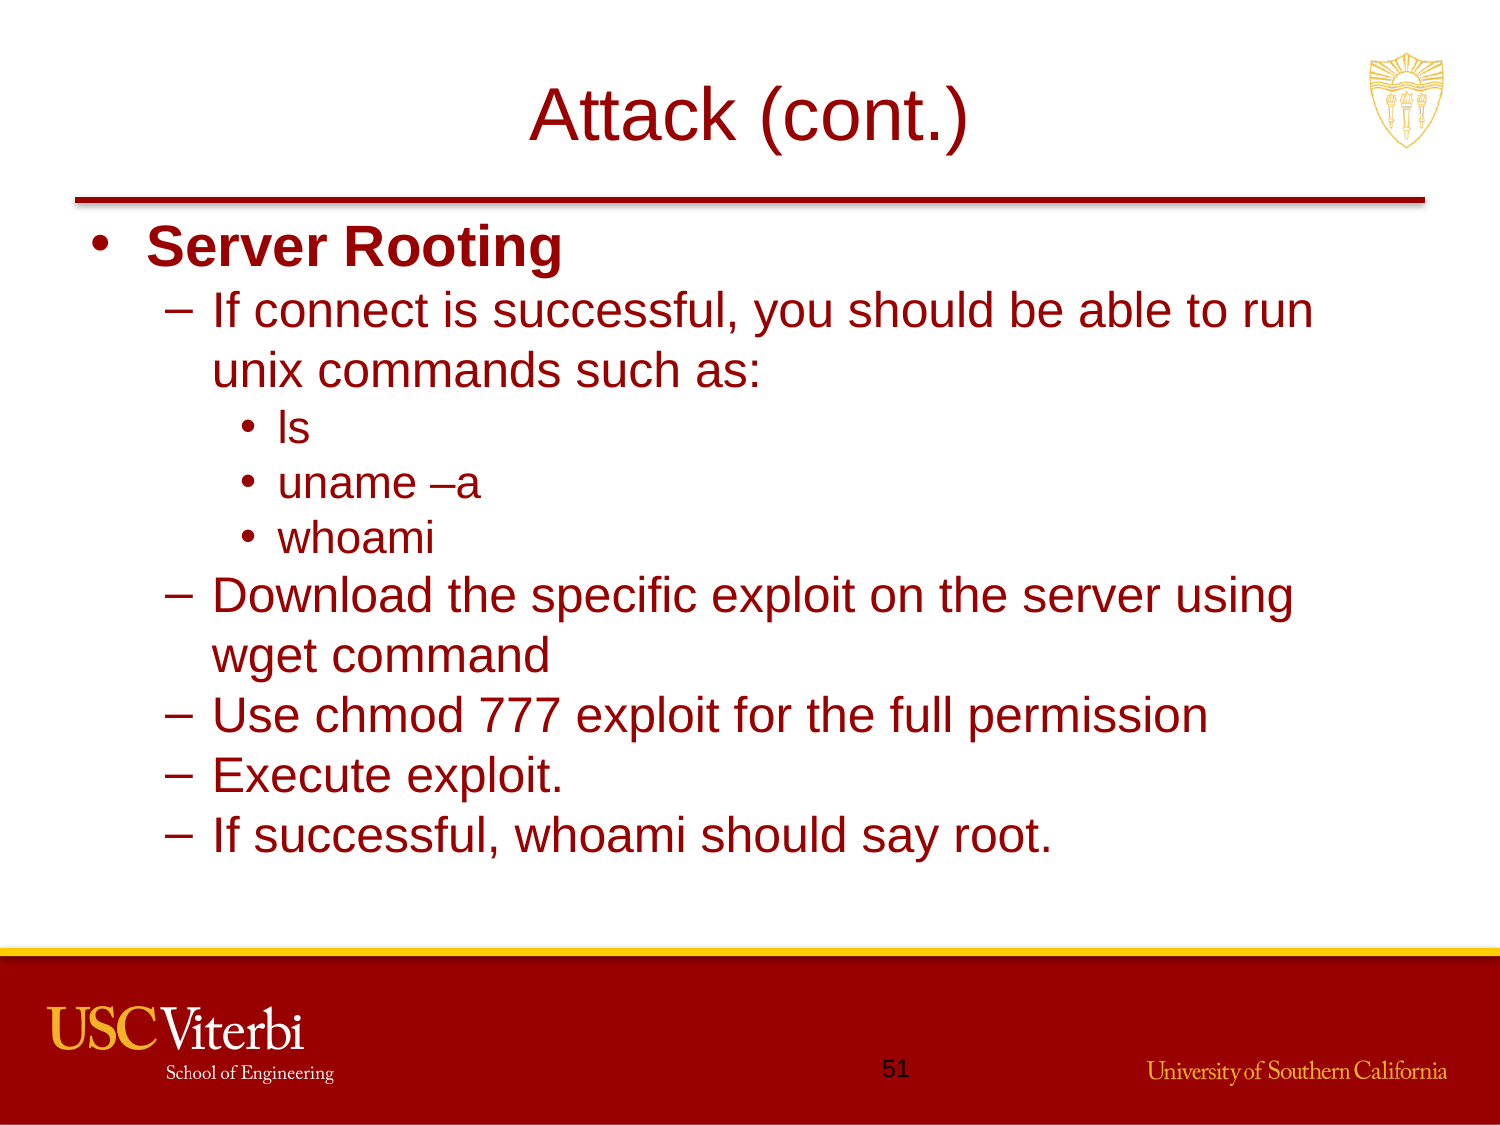

# Attack (cont.)
Server Rooting
If connect is successful, you should be able to run unix commands such as:
ls
uname –a
whoami
Download the specific exploit on the server using wget command
Use chmod 777 exploit for the full permission
Execute exploit.
If successful, whoami should say root.
51